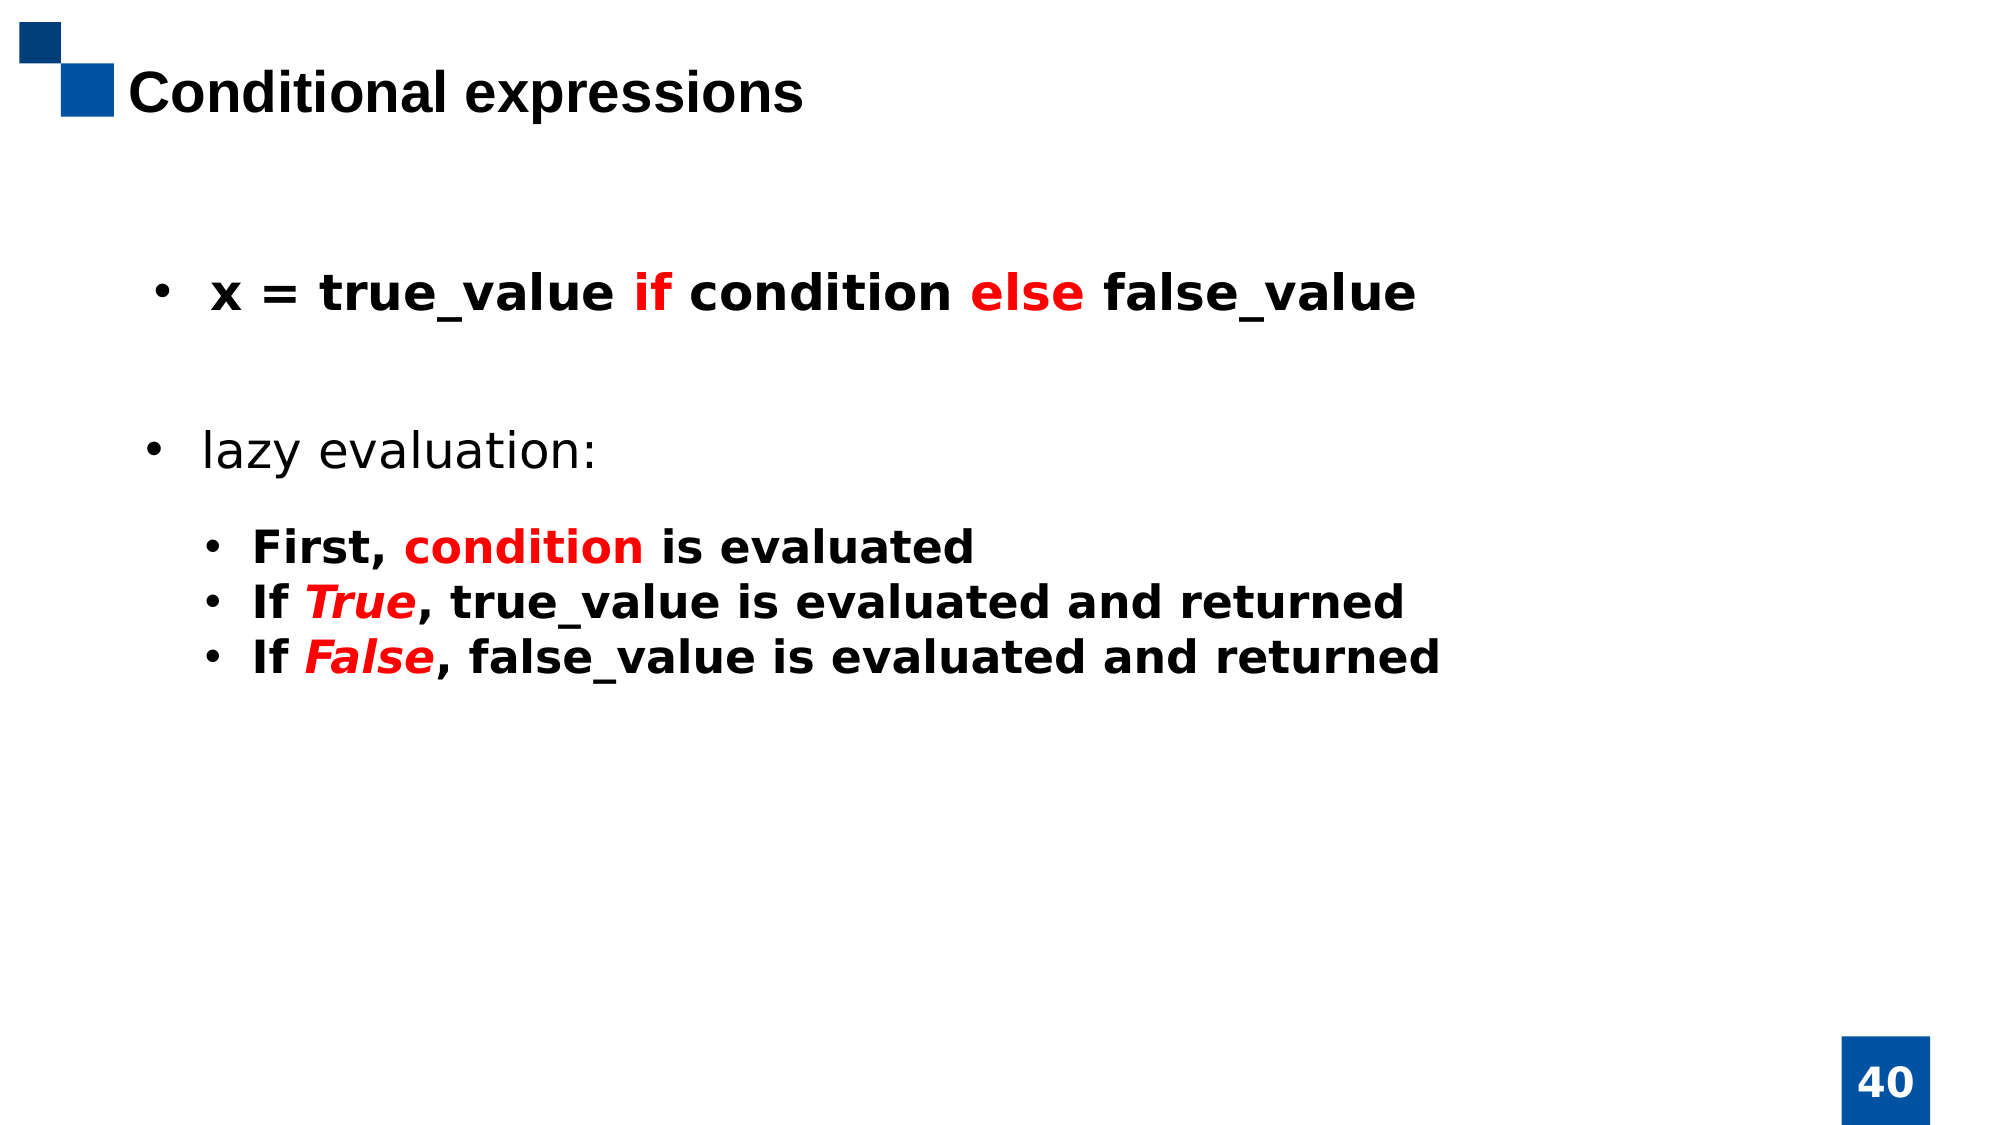

Conditional expressions
x = true_value if condition else false_value
lazy evaluation:
First, condition is evaluated
If True, true_value is evaluated and returned
If False, false_value is evaluated and returned
40